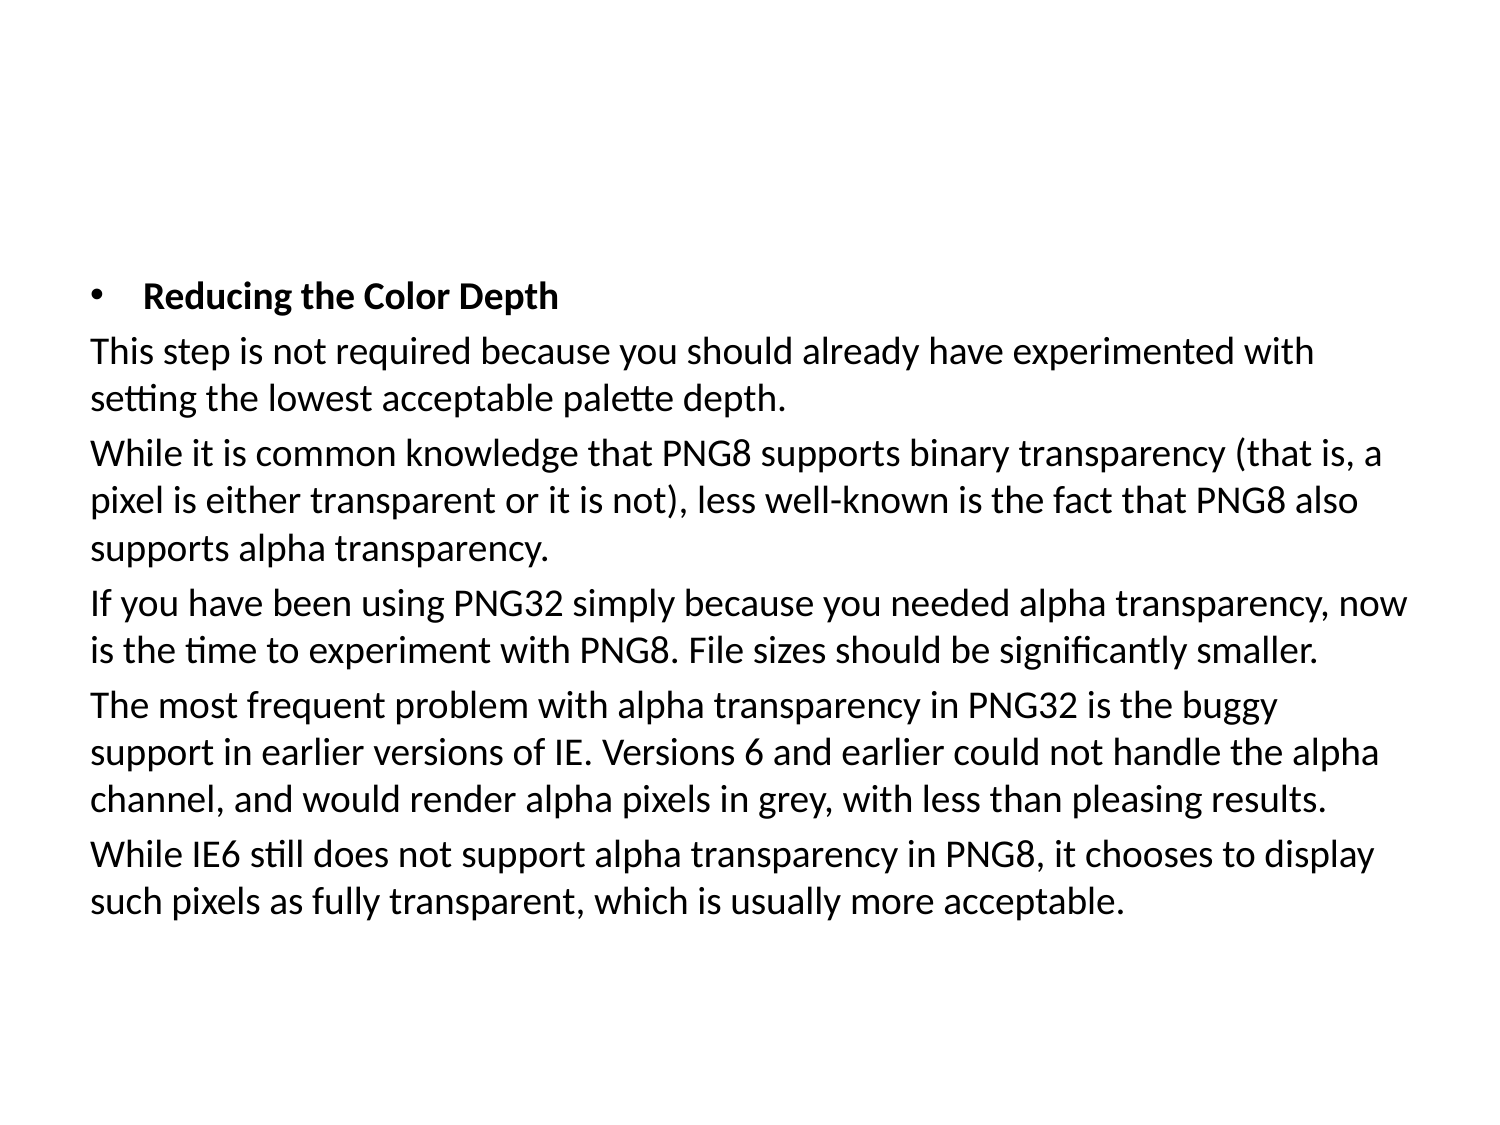

#
Reducing the Color Depth
This step is not required because you should already have experimented with setting the lowest acceptable palette depth.
While it is common knowledge that PNG8 supports binary transparency (that is, a pixel is either transparent or it is not), less well-known is the fact that PNG8 also supports alpha transparency.
If you have been using PNG32 simply because you needed alpha transparency, now is the time to experiment with PNG8. File sizes should be significantly smaller.
The most frequent problem with alpha transparency in PNG32 is the buggy support in earlier versions of IE. Versions 6 and earlier could not handle the alpha channel, and would render alpha pixels in grey, with less than pleasing results.
While IE6 still does not support alpha transparency in PNG8, it chooses to display such pixels as fully transparent, which is usually more acceptable.